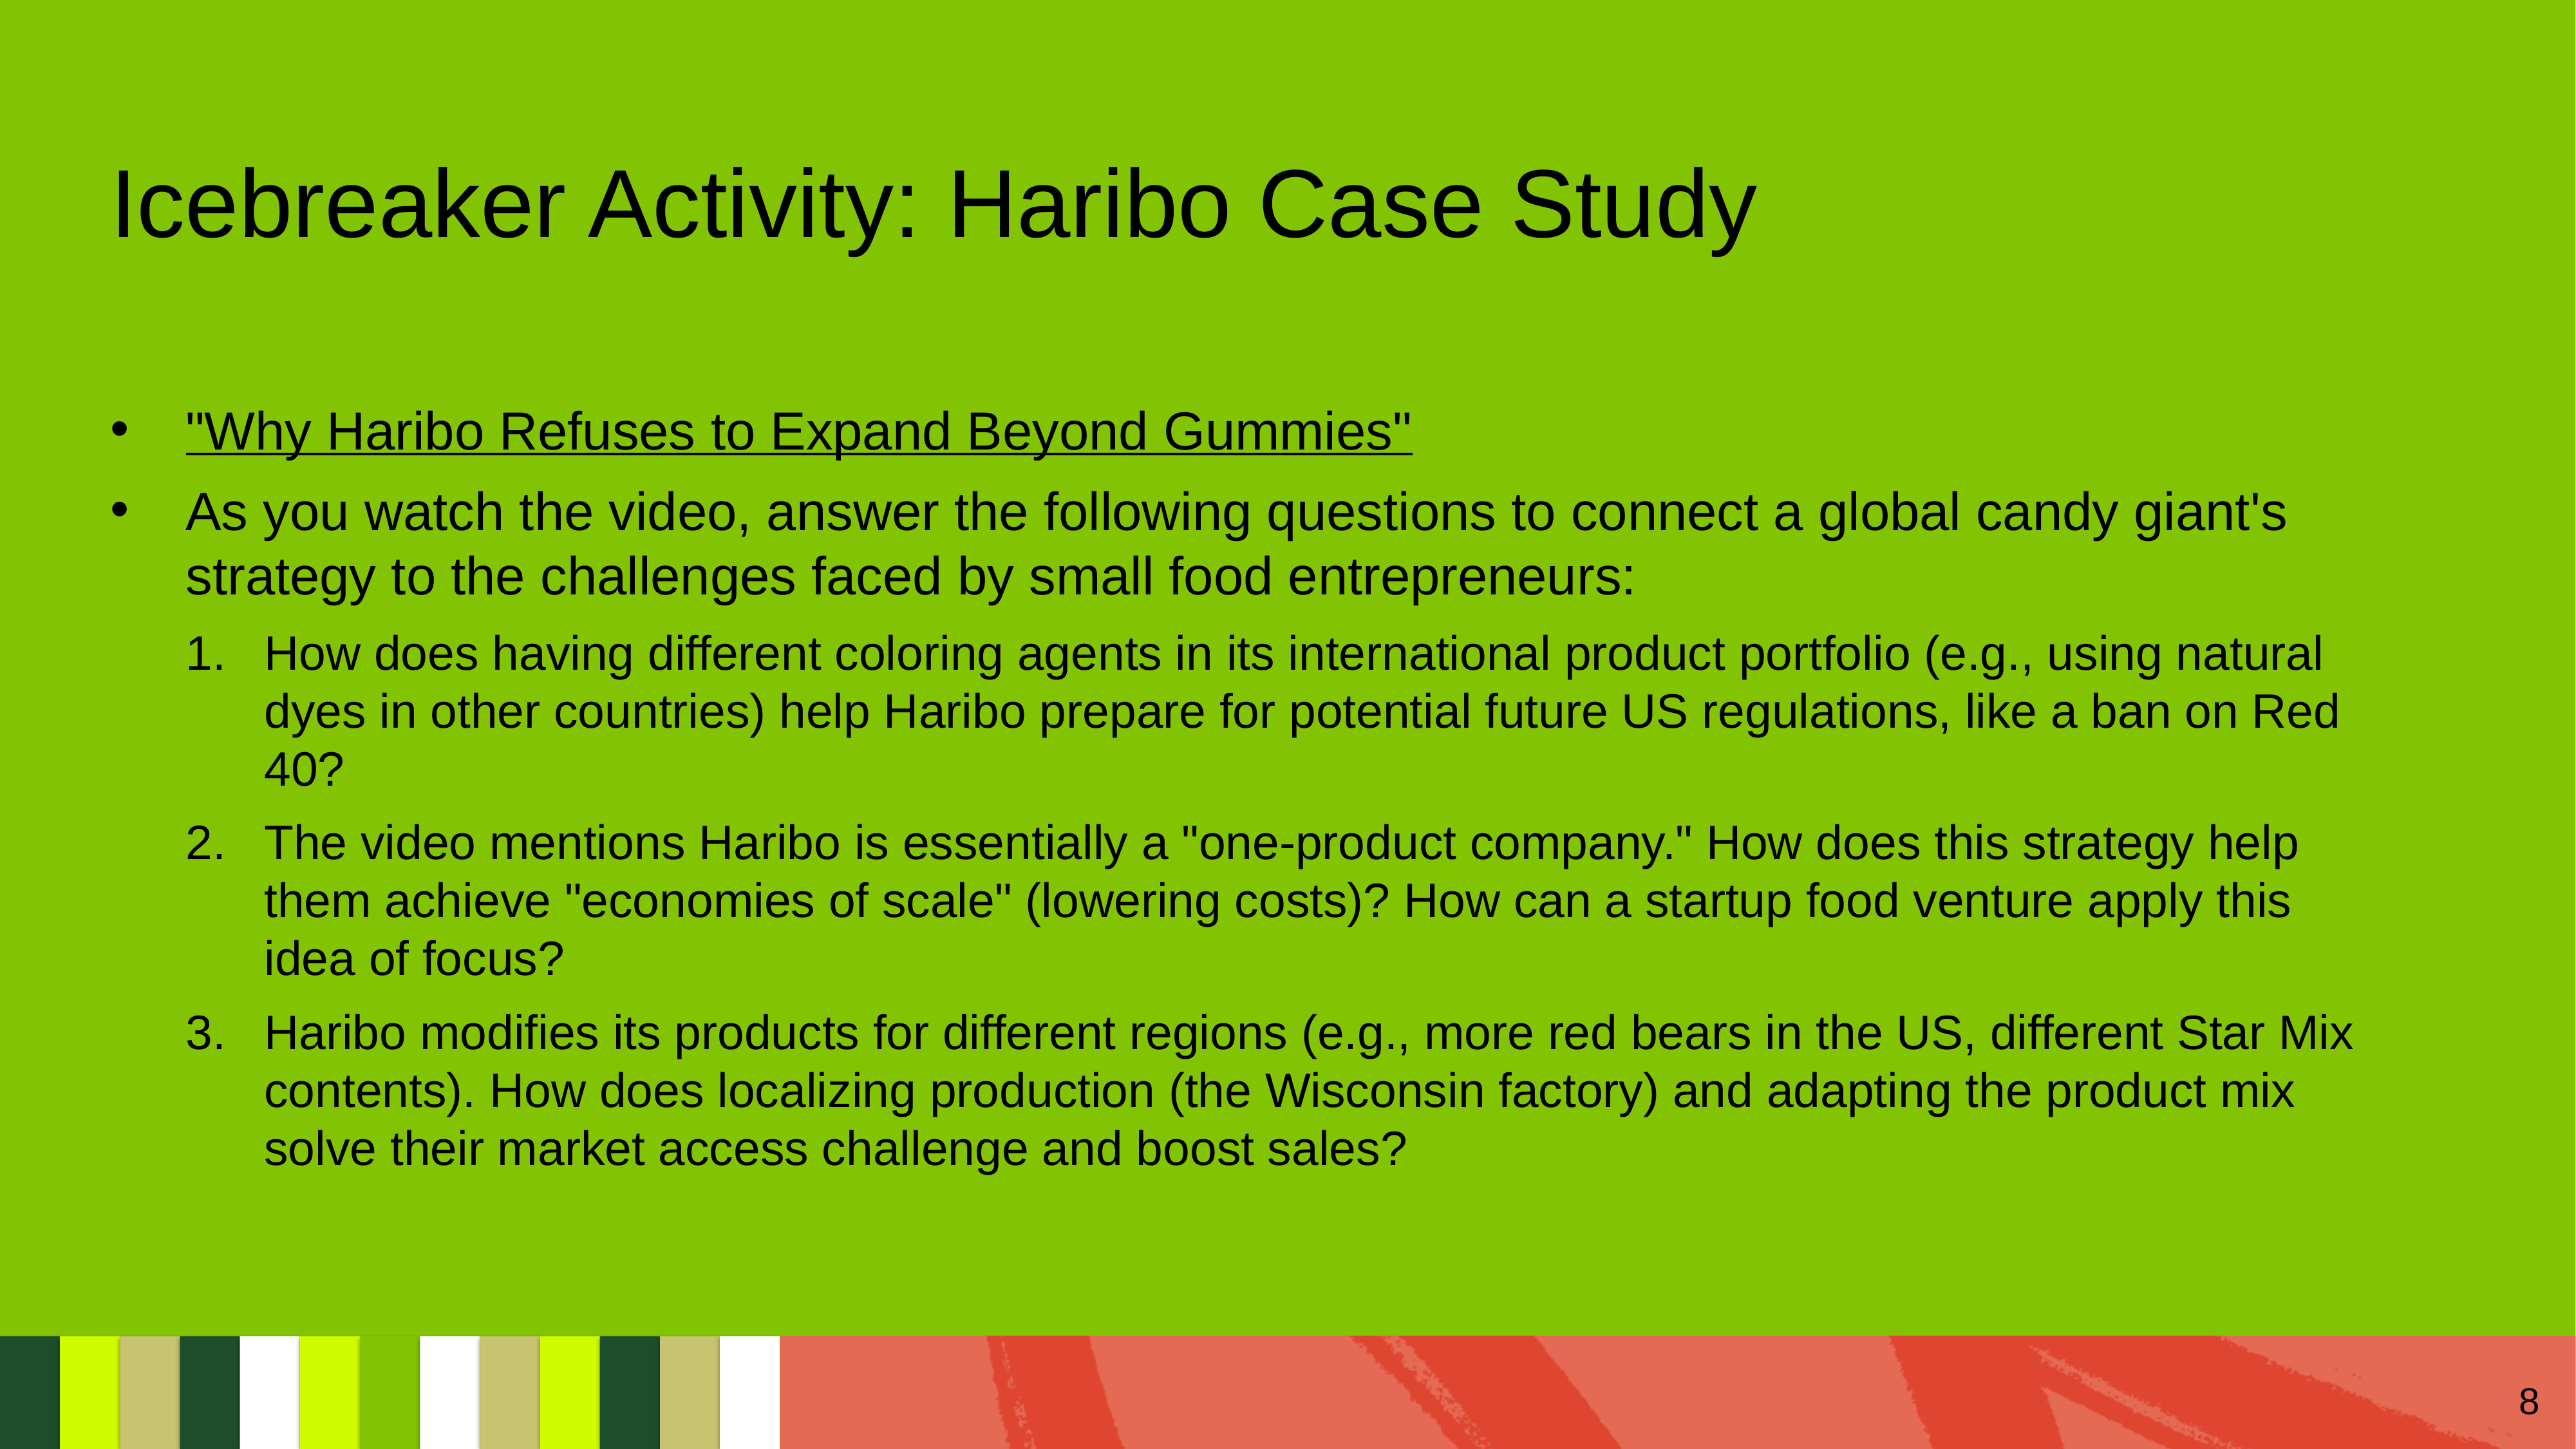

# Icebreaker Activity: Haribo Case Study
"Why Haribo Refuses to Expand Beyond Gummies"
As you watch the video, answer the following questions to connect a global candy giant's strategy to the challenges faced by small food entrepreneurs:
How does having different coloring agents in its international product portfolio (e.g., using natural dyes in other countries) help Haribo prepare for potential future US regulations, like a ban on Red 40?
The video mentions Haribo is essentially a "one-product company." How does this strategy help them achieve "economies of scale" (lowering costs)? How can a startup food venture apply this idea of focus?
Haribo modifies its products for different regions (e.g., more red bears in the US, different Star Mix contents). How does localizing production (the Wisconsin factory) and adapting the product mix solve their market access challenge and boost sales?
8